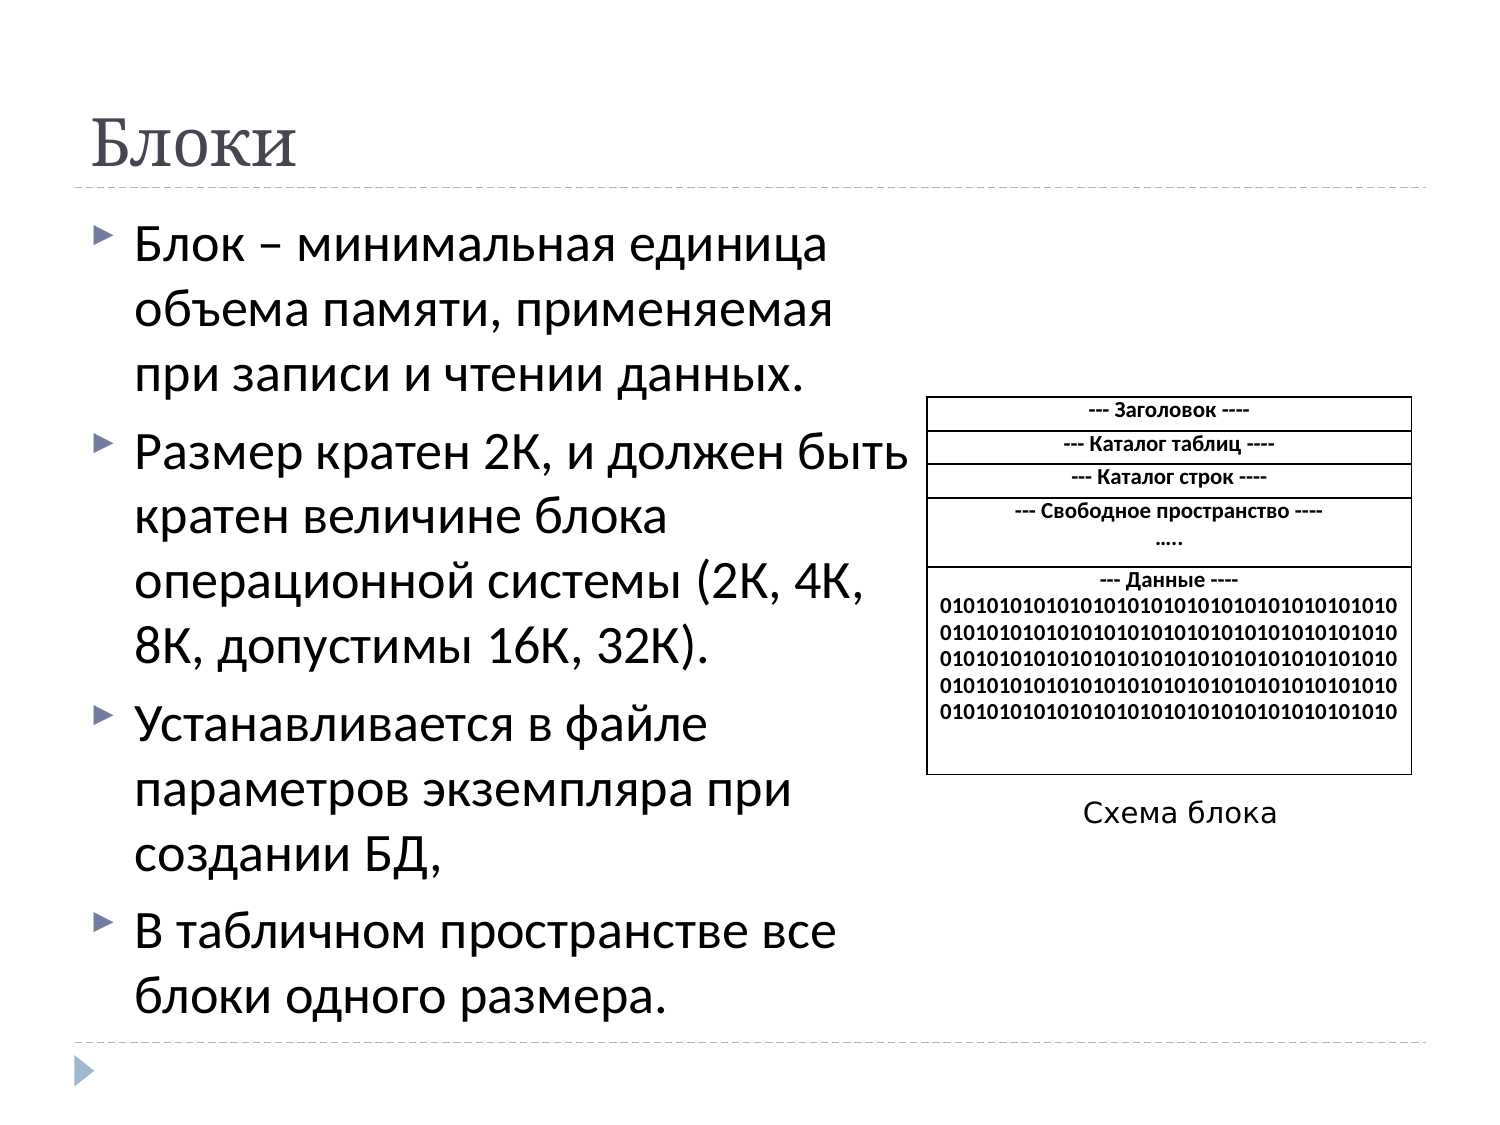

# Блоки
Блок – минимальная единица объема памяти, применяемая при записи и чтении данных.
Размер кратен 2К, и должен быть кратен величине блока операционной системы (2К, 4К, 8К, допустимы 16К, 32К).
Устанавливается в файле параметров экземпляра при создании БД,
В табличном пространстве все блоки одного размера.

| --- Заголовок ---- |
| --- |
| --- Каталог таблиц ---- |
| --- Каталог строк ---- |
| --- Свободное пространство ---- ….. |
| --- Данные ---- 010101010101010101010101010101010101010010101010101010101010101010101010101010010101010101010101010101010101010101010010101010101010101010101010101010101010 010101010101010101010101010101010101010 |
Схема блока